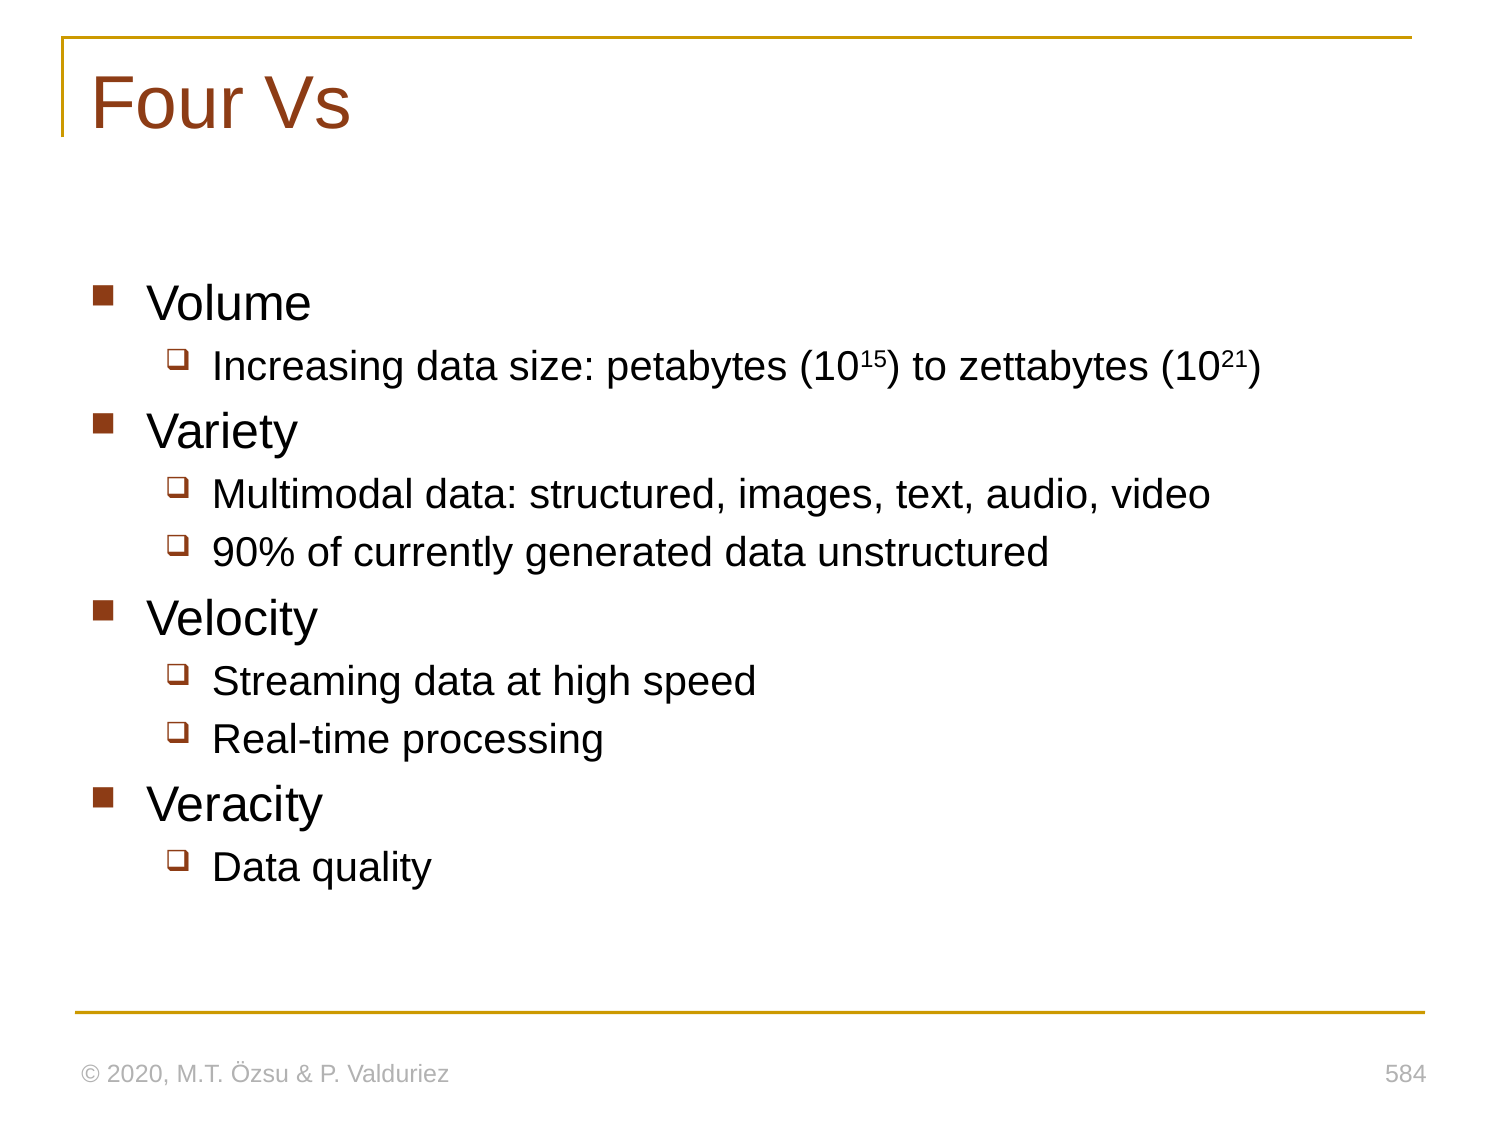

# Four Vs
Volume
Increasing data size: petabytes (1015) to zettabytes (1021)
Variety
Multimodal data: structured, images, text, audio, video
90% of currently generated data unstructured
Velocity
Streaming data at high speed
Real-time processing
Veracity
Data quality
© 2020, M.T. Özsu & P. Valduriez
584